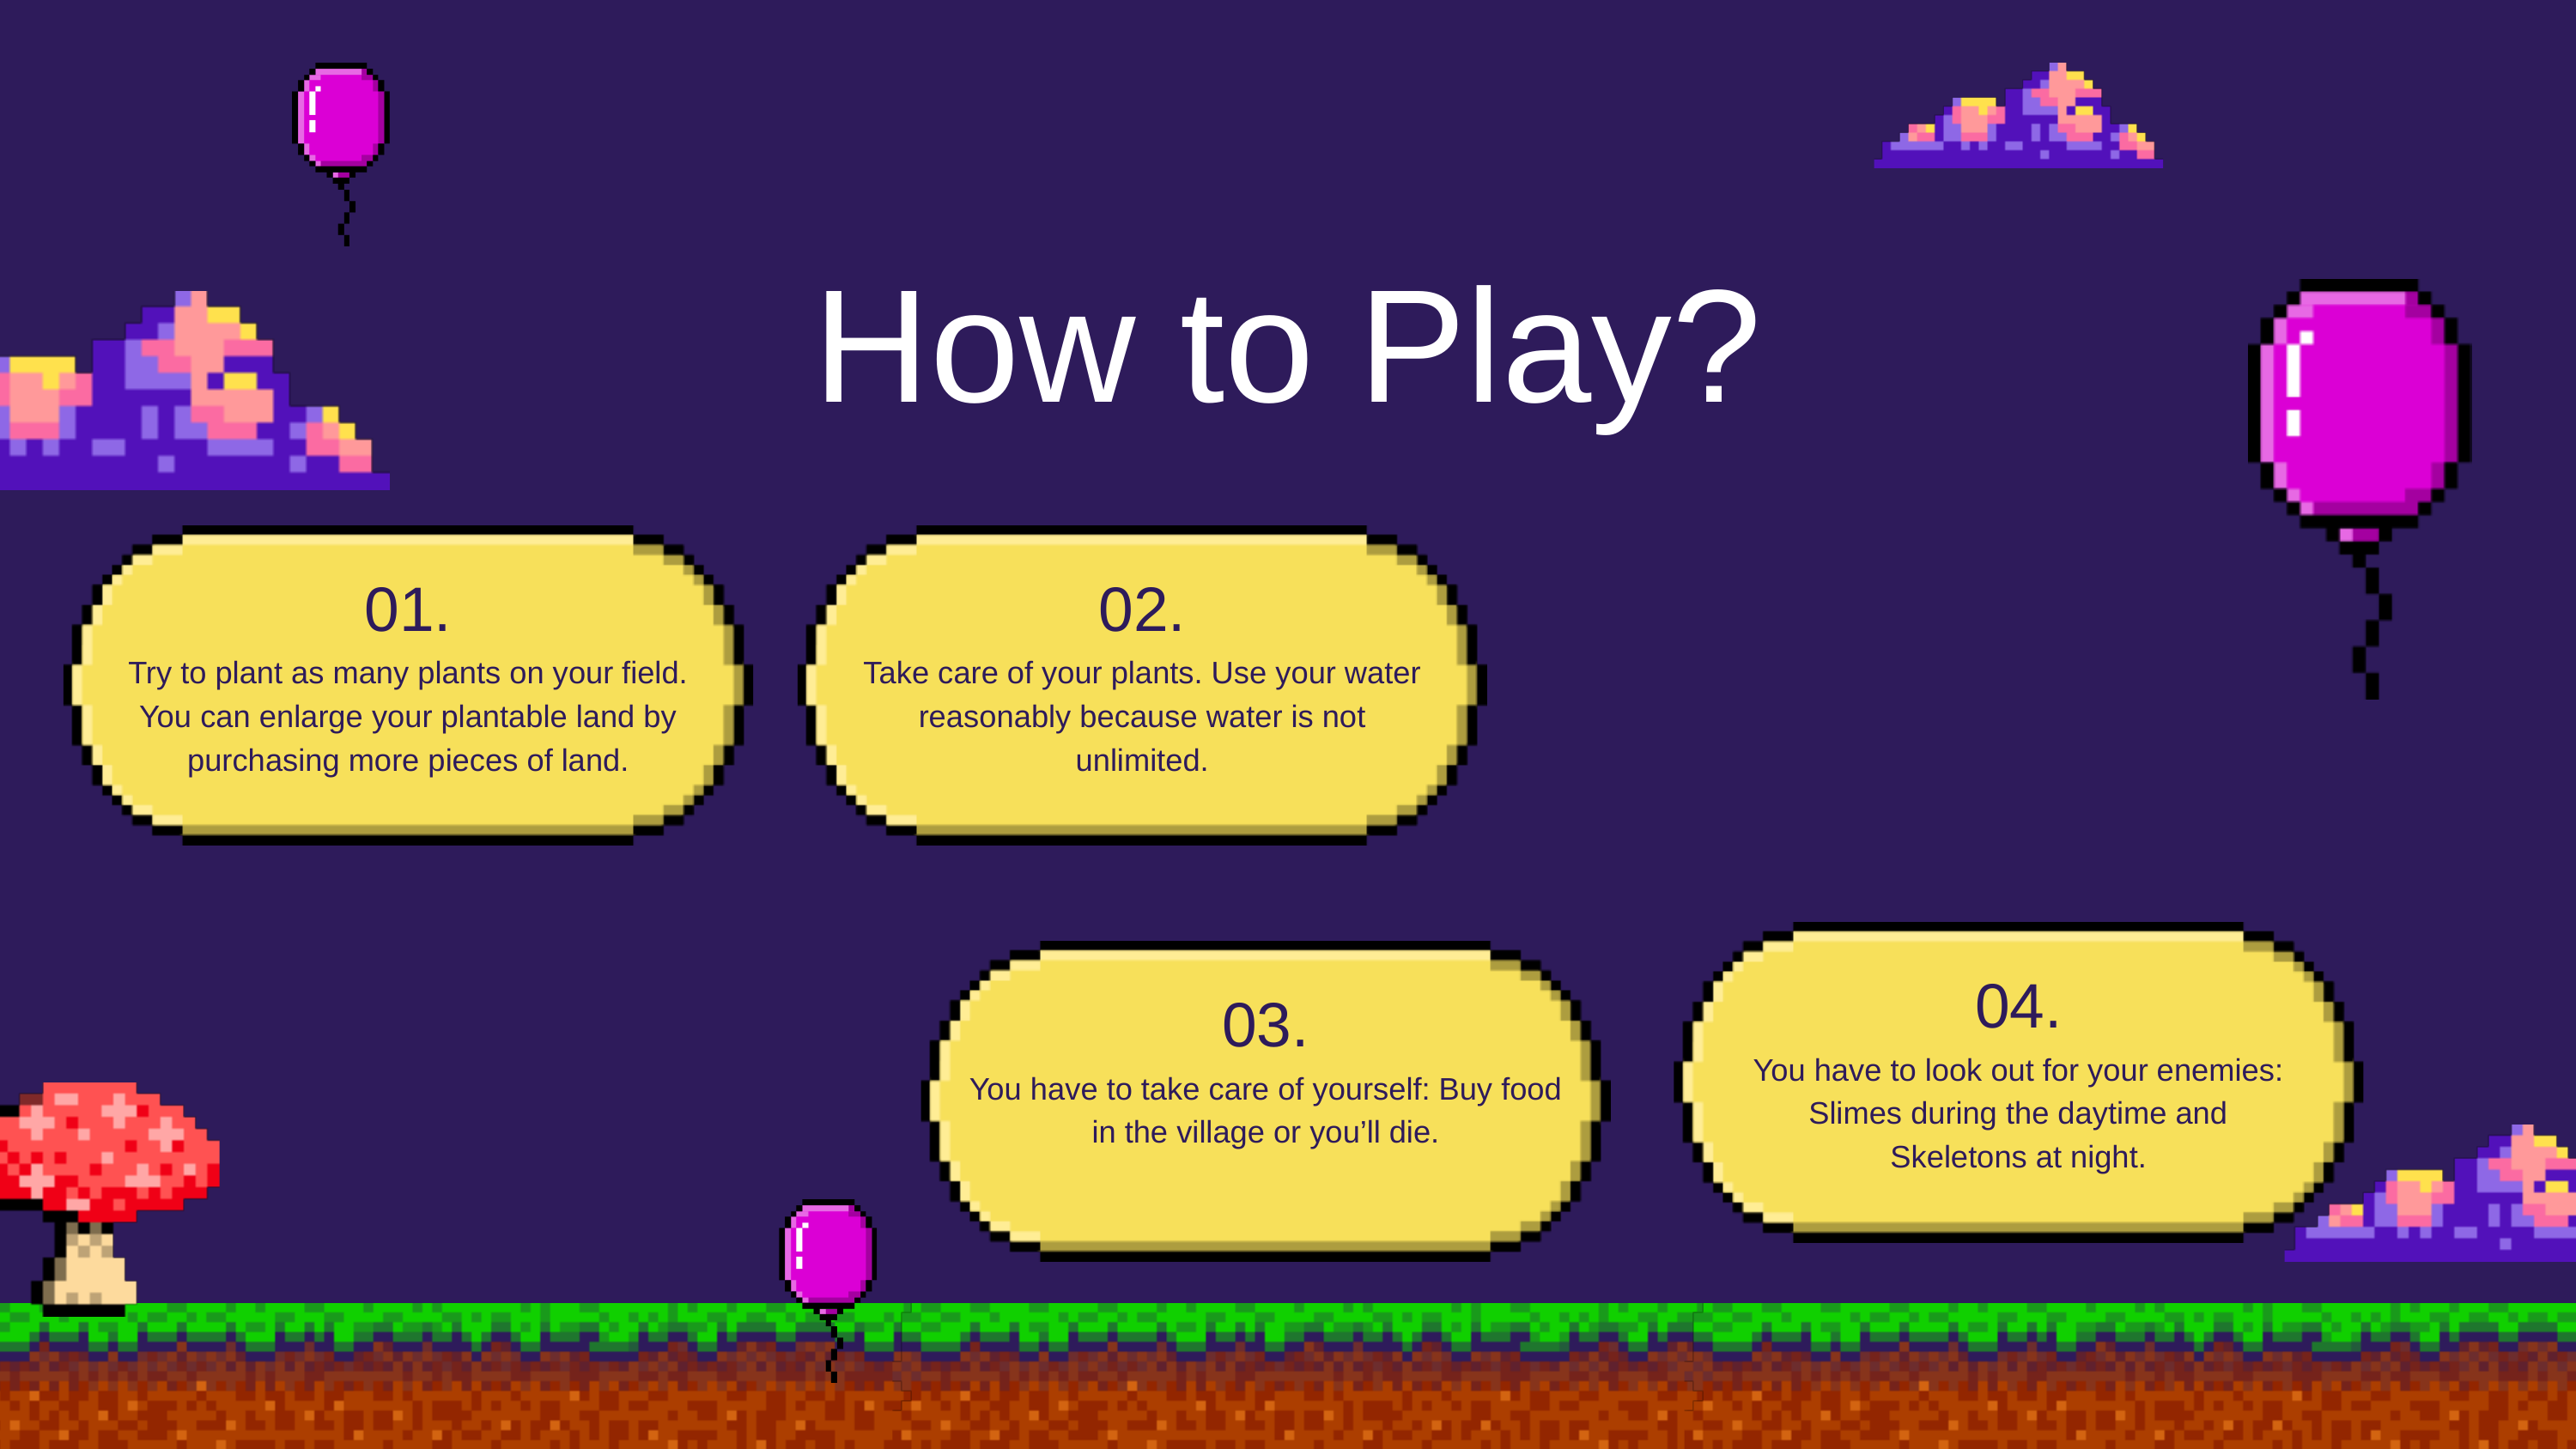

How to Play?

01.
02.
Try to plant as many plants on your field. You can enlarge your plantable land by purchasing more pieces of land.
Take care of your plants. Use your water reasonably because water is not unlimited.

04.
03.
You have to look out for your enemies: Slimes during the daytime and Skeletons at night.
You have to take care of yourself: Buy food in the village or you’ll die.